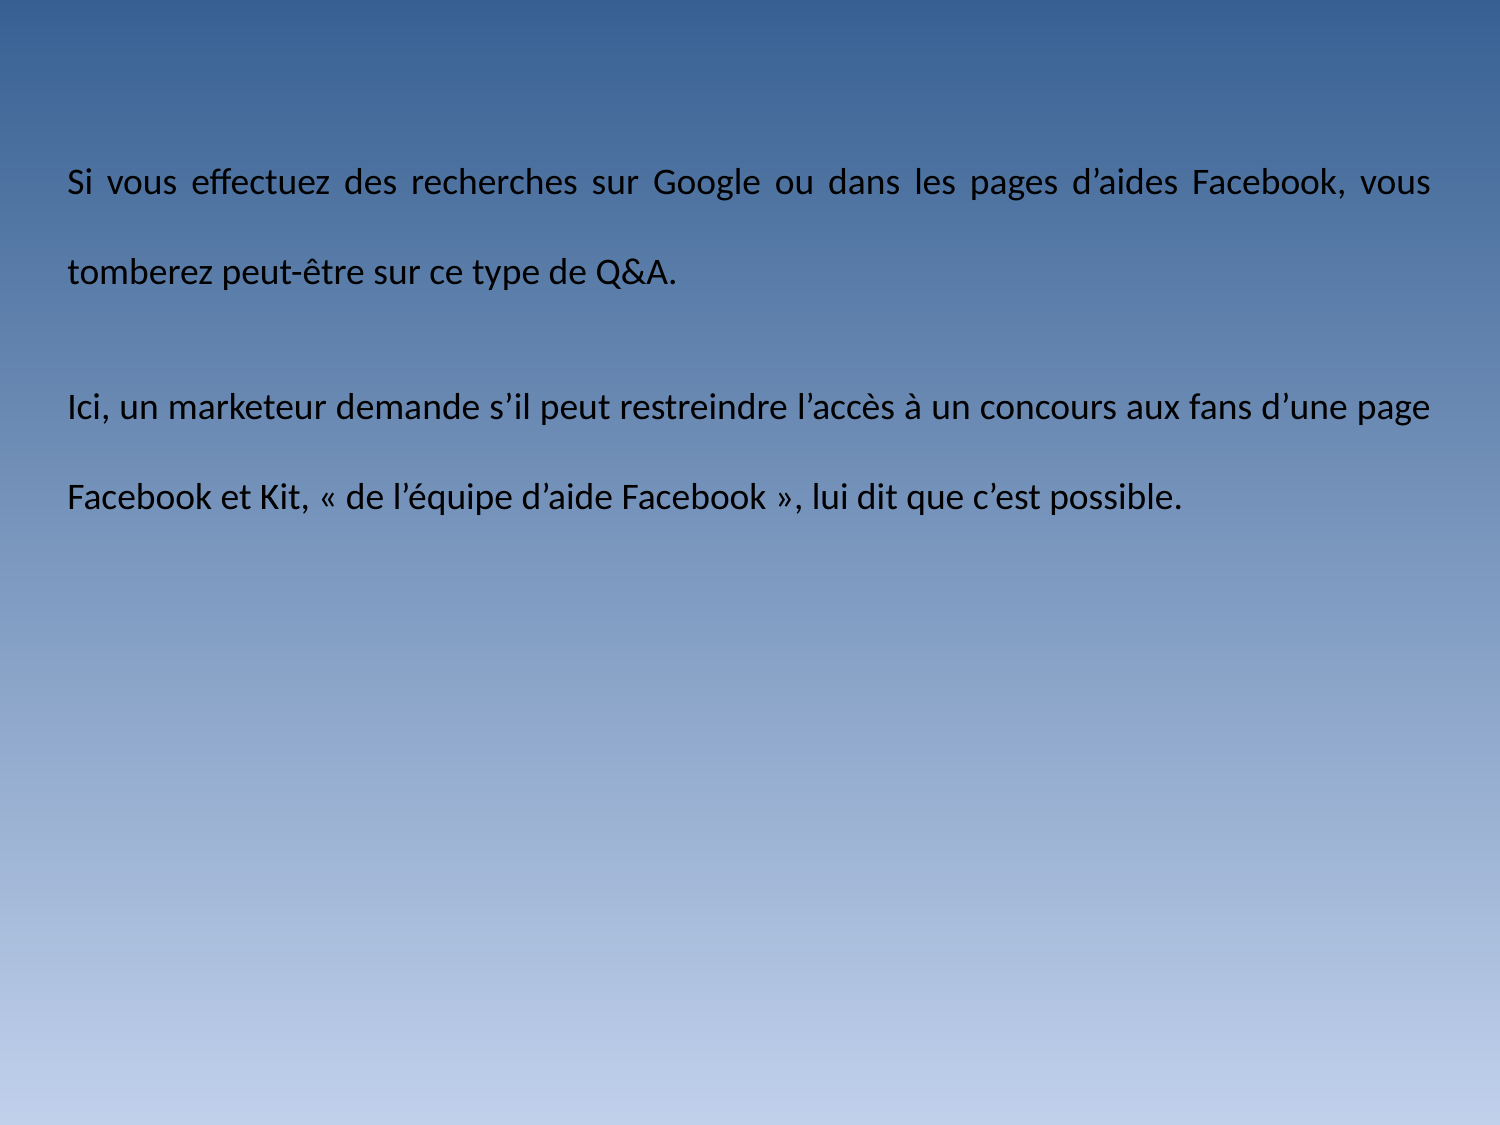

Si vous effectuez des recherches sur Google ou dans les pages d’aides Facebook, vous tomberez peut-être sur ce type de Q&A.

Ici, un marketeur demande s’il peut restreindre l’accès à un concours aux fans d’une page Facebook et Kit, « de l’équipe d’aide Facebook », lui dit que c’est possible.